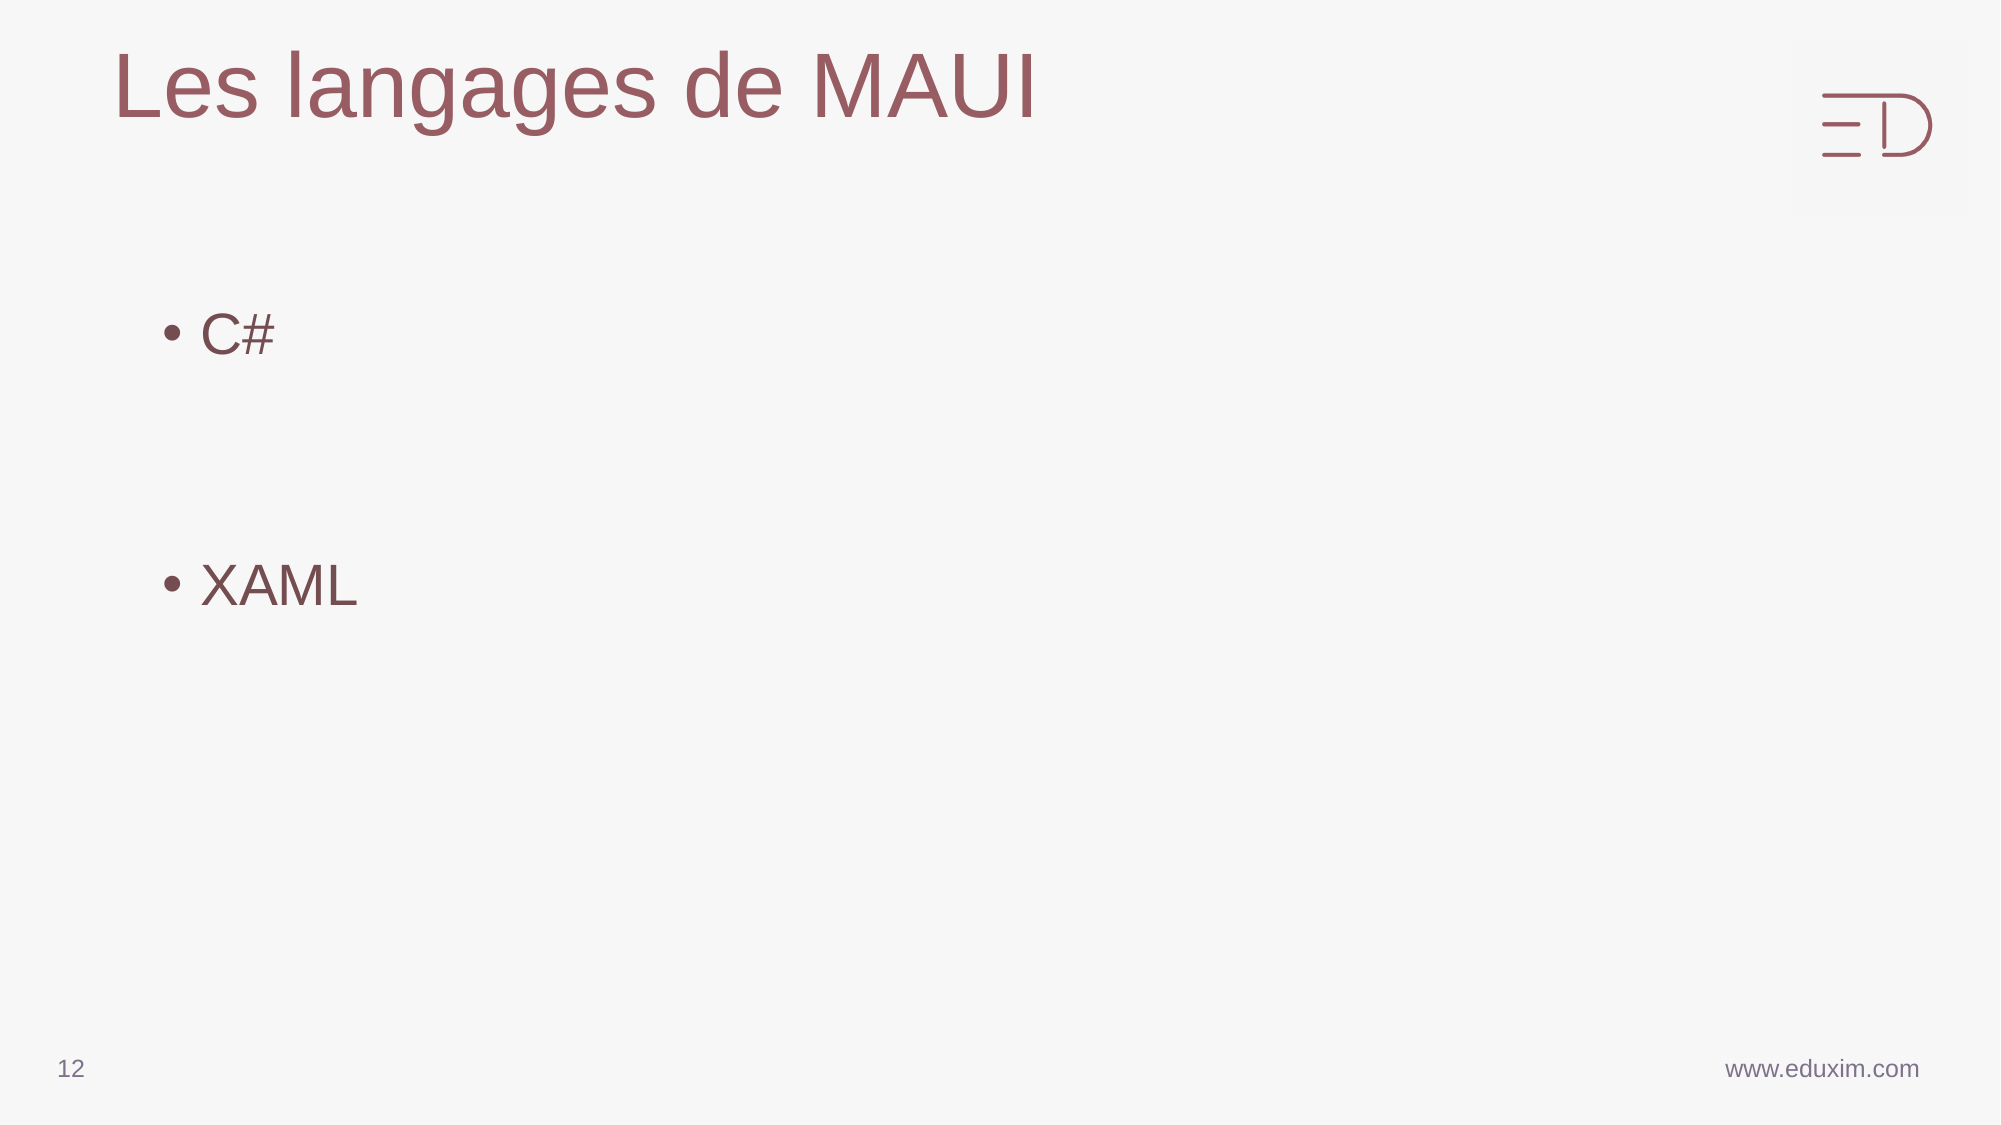

# Les langages de MAUI
C#

XAML